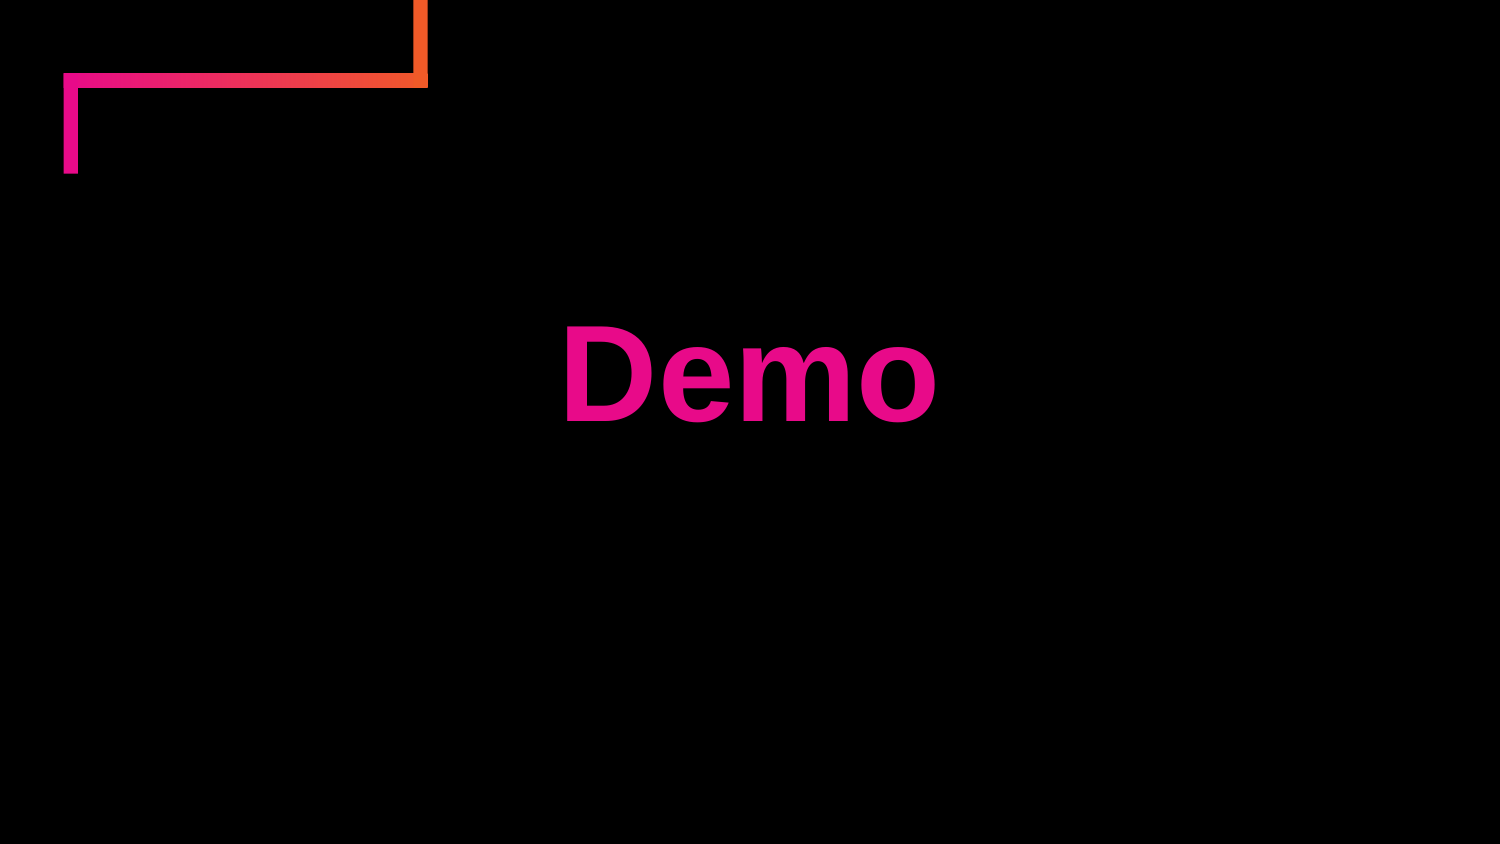

Demo
Building end-to-end ML Pipeline on AWS SageMaker